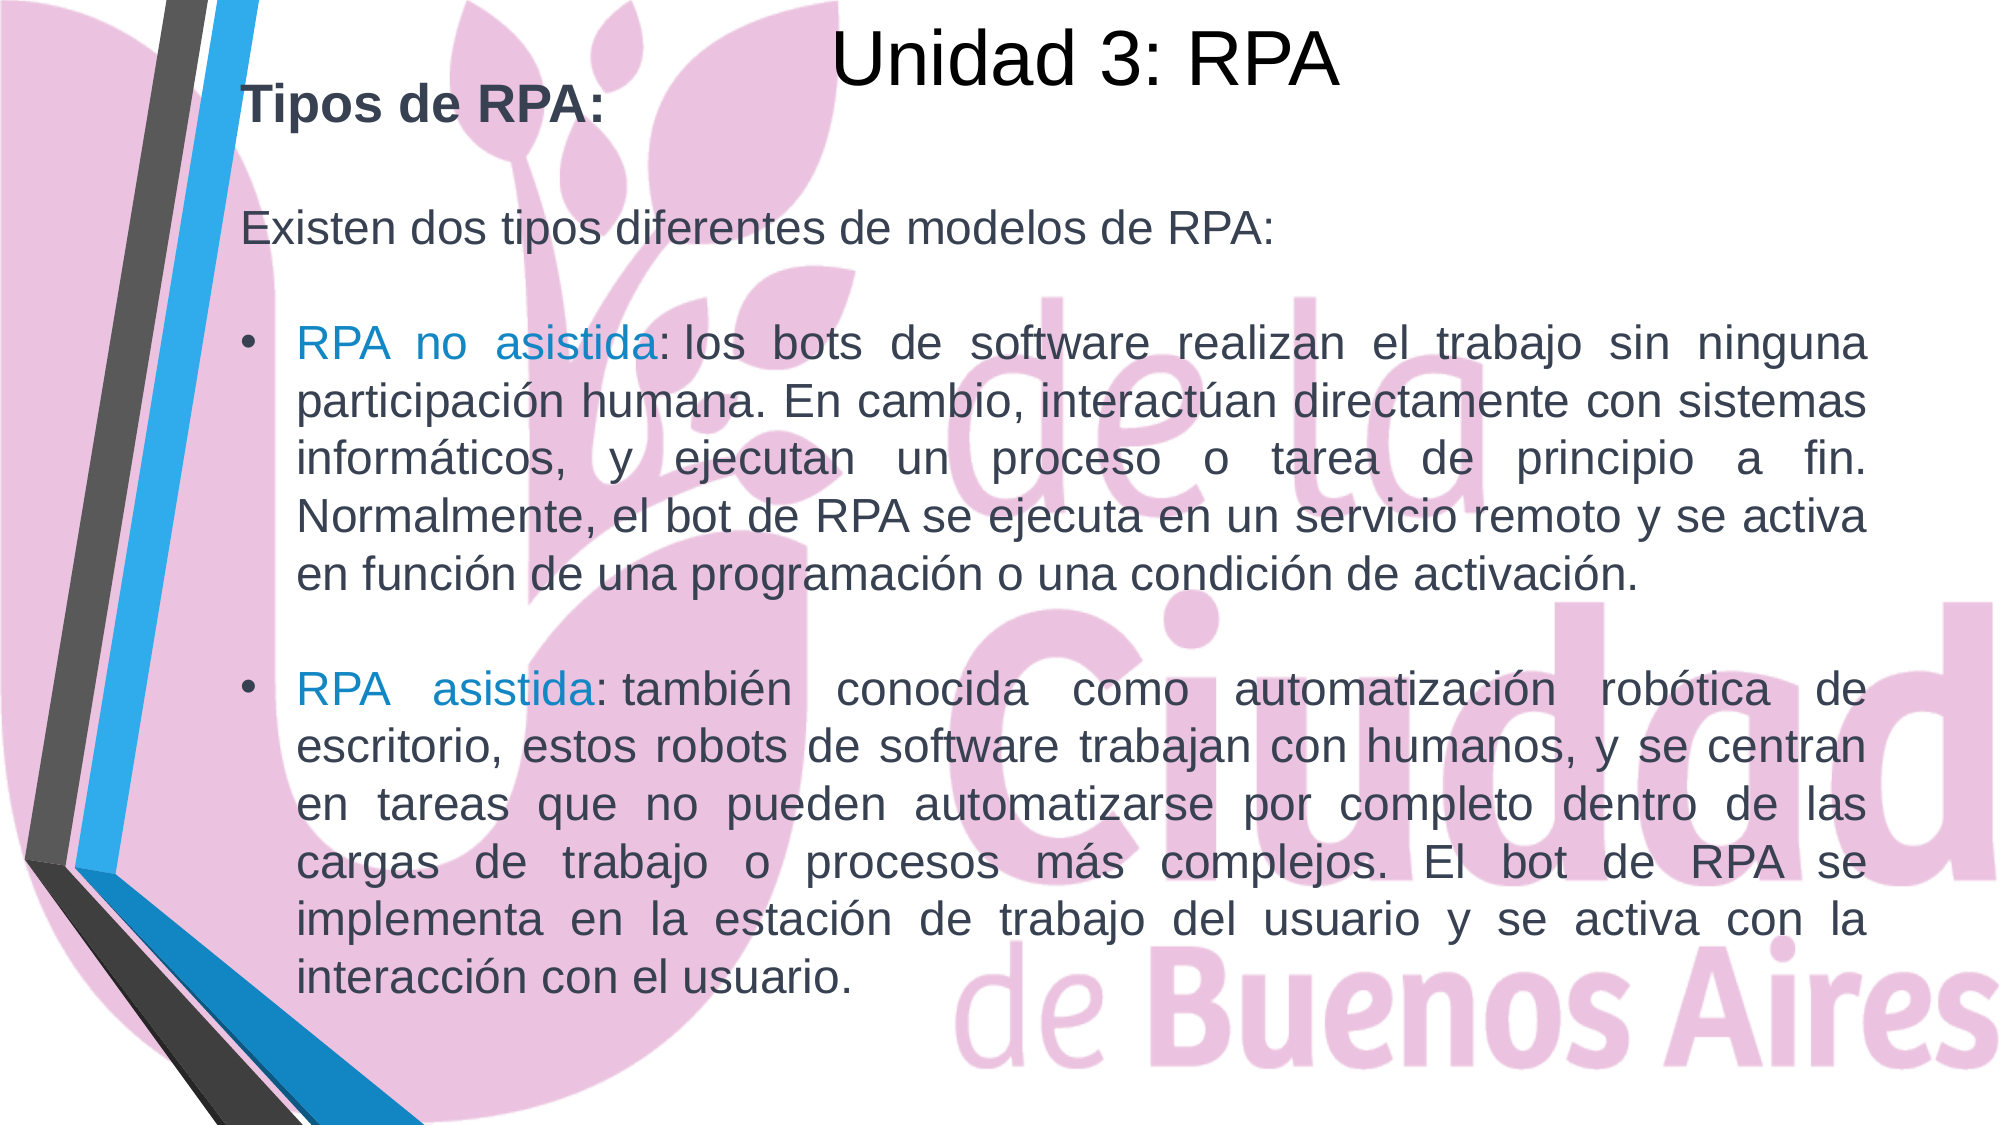

# Unidad 3: RPA
Tipos de RPA:

Existen dos tipos diferentes de modelos de RPA:

RPA no asistida: los bots de software realizan el trabajo sin ninguna participación humana. En cambio, interactúan directamente con sistemas informáticos, y ejecutan un proceso o tarea de principio a fin. Normalmente, el bot de RPA se ejecuta en un servicio remoto y se activa en función de una programación o una condición de activación.

RPA asistida: también conocida como automatización robótica de escritorio, estos robots de software trabajan con humanos, y se centran en tareas que no pueden automatizarse por completo dentro de las cargas de trabajo o procesos más complejos. El bot de RPA se implementa en la estación de trabajo del usuario y se activa con la interacción con el usuario.